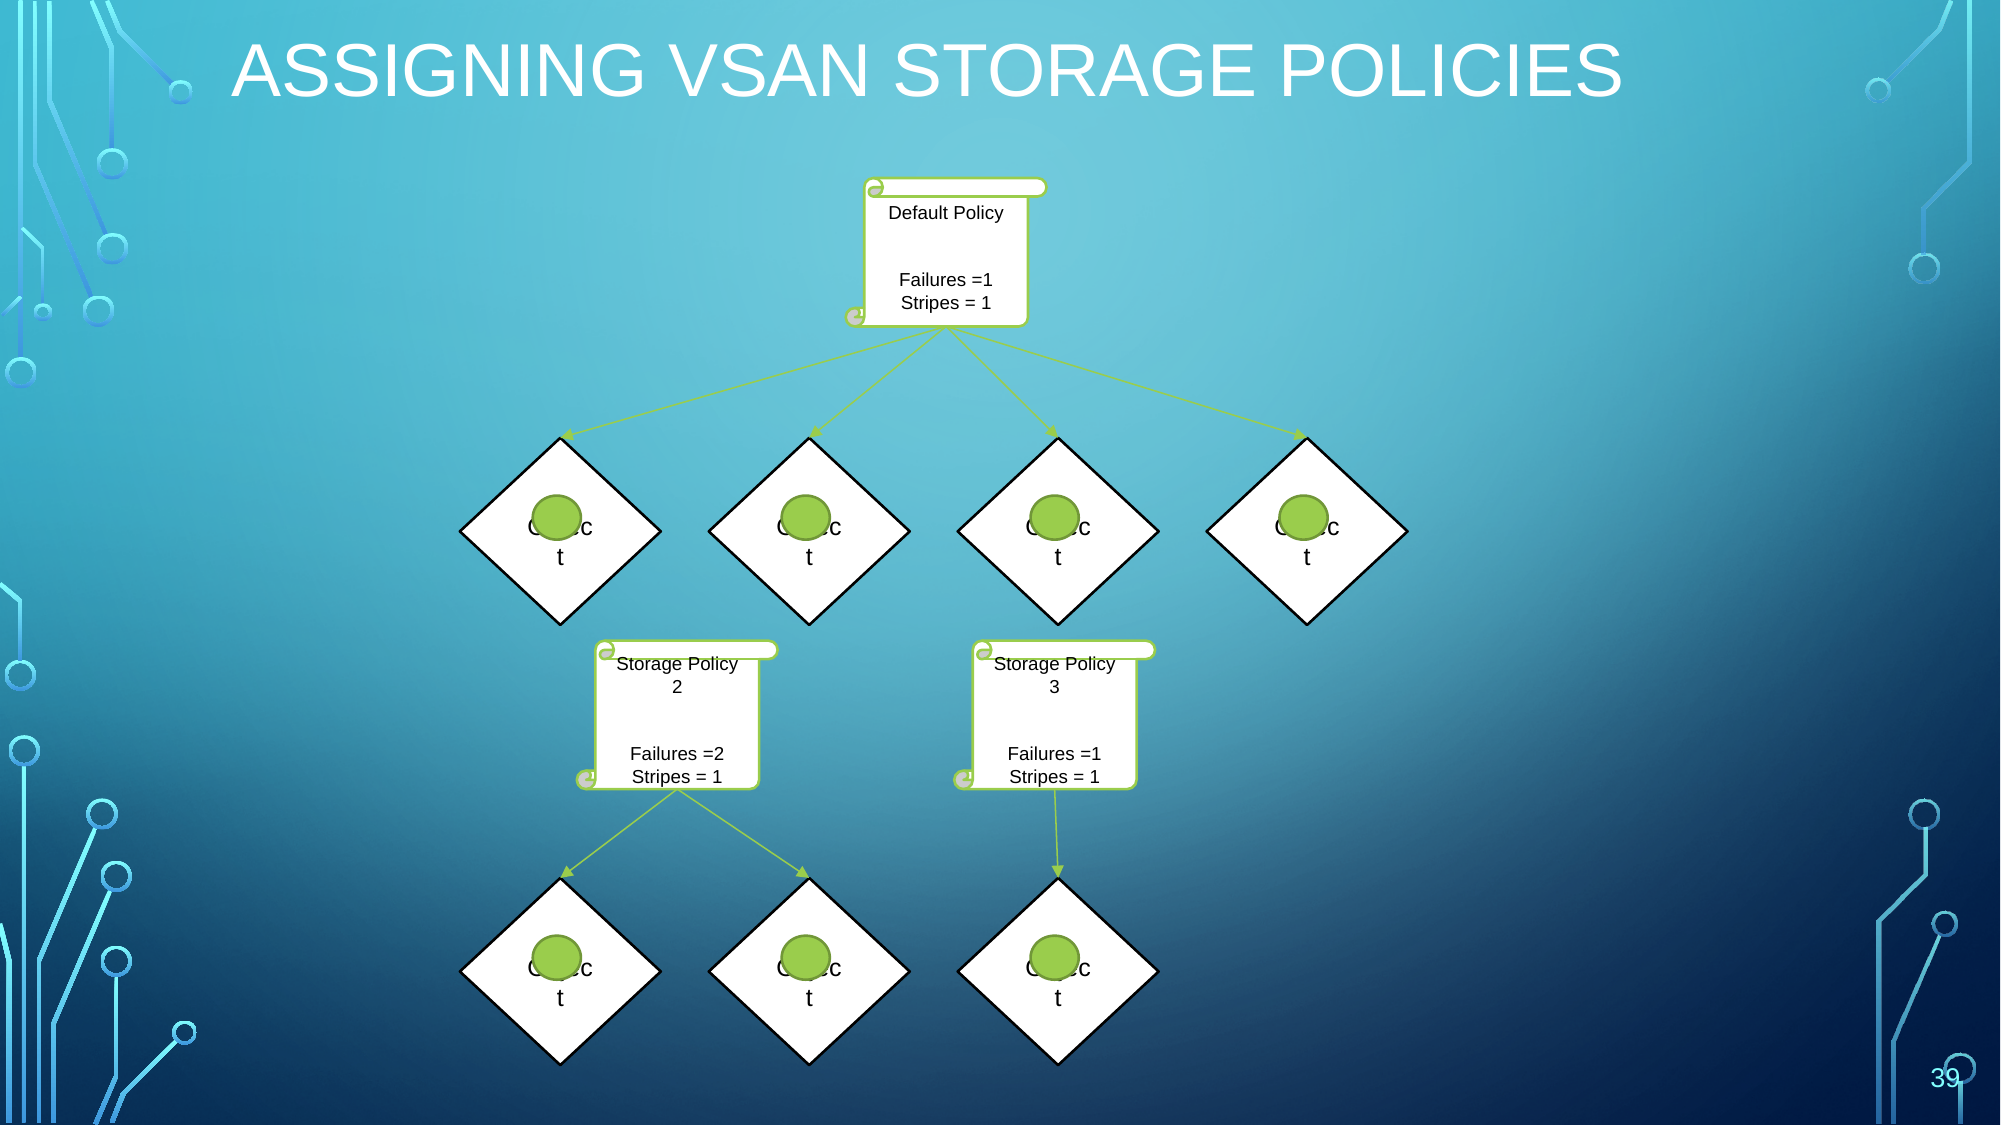

# Assigning vSAN Storage Policies
Default Policy

Failures =1
Stripes = 1
Object
Object
Object
Object

Storage Policy 2

Failures =2
Stripes = 1
Storage Policy 3

Failures =1
Stripes = 1
Object
Object
Object